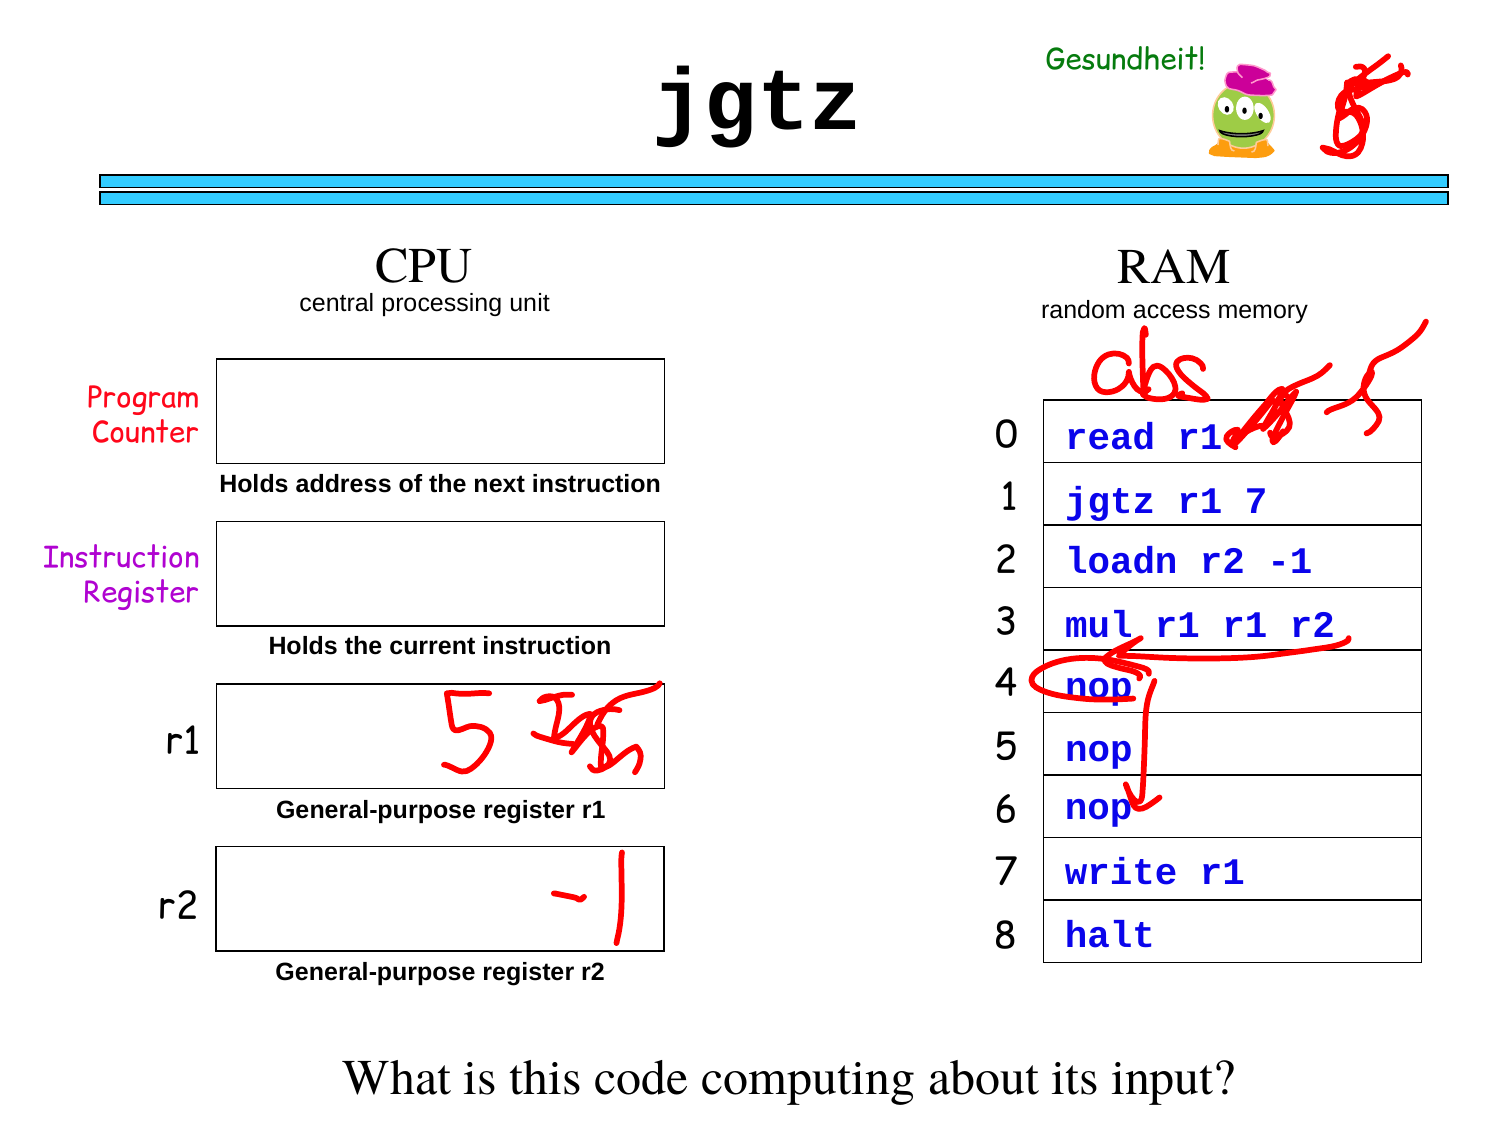

jgtz
Gesundheit!

CPU
RAM
central processing unit
random access memory

Program Counter

0
read r1

1
Holds address of the next instruction
jgtz r1 7

2
loadn r2 -1
Instruction Register

3
mul r1 r1 r2
Holds the current instruction

4
nop

r1

5
nop

nop
6

General-purpose register r1

7
write r1

r2

halt

8
General-purpose register r2
What is this code computing about its input?